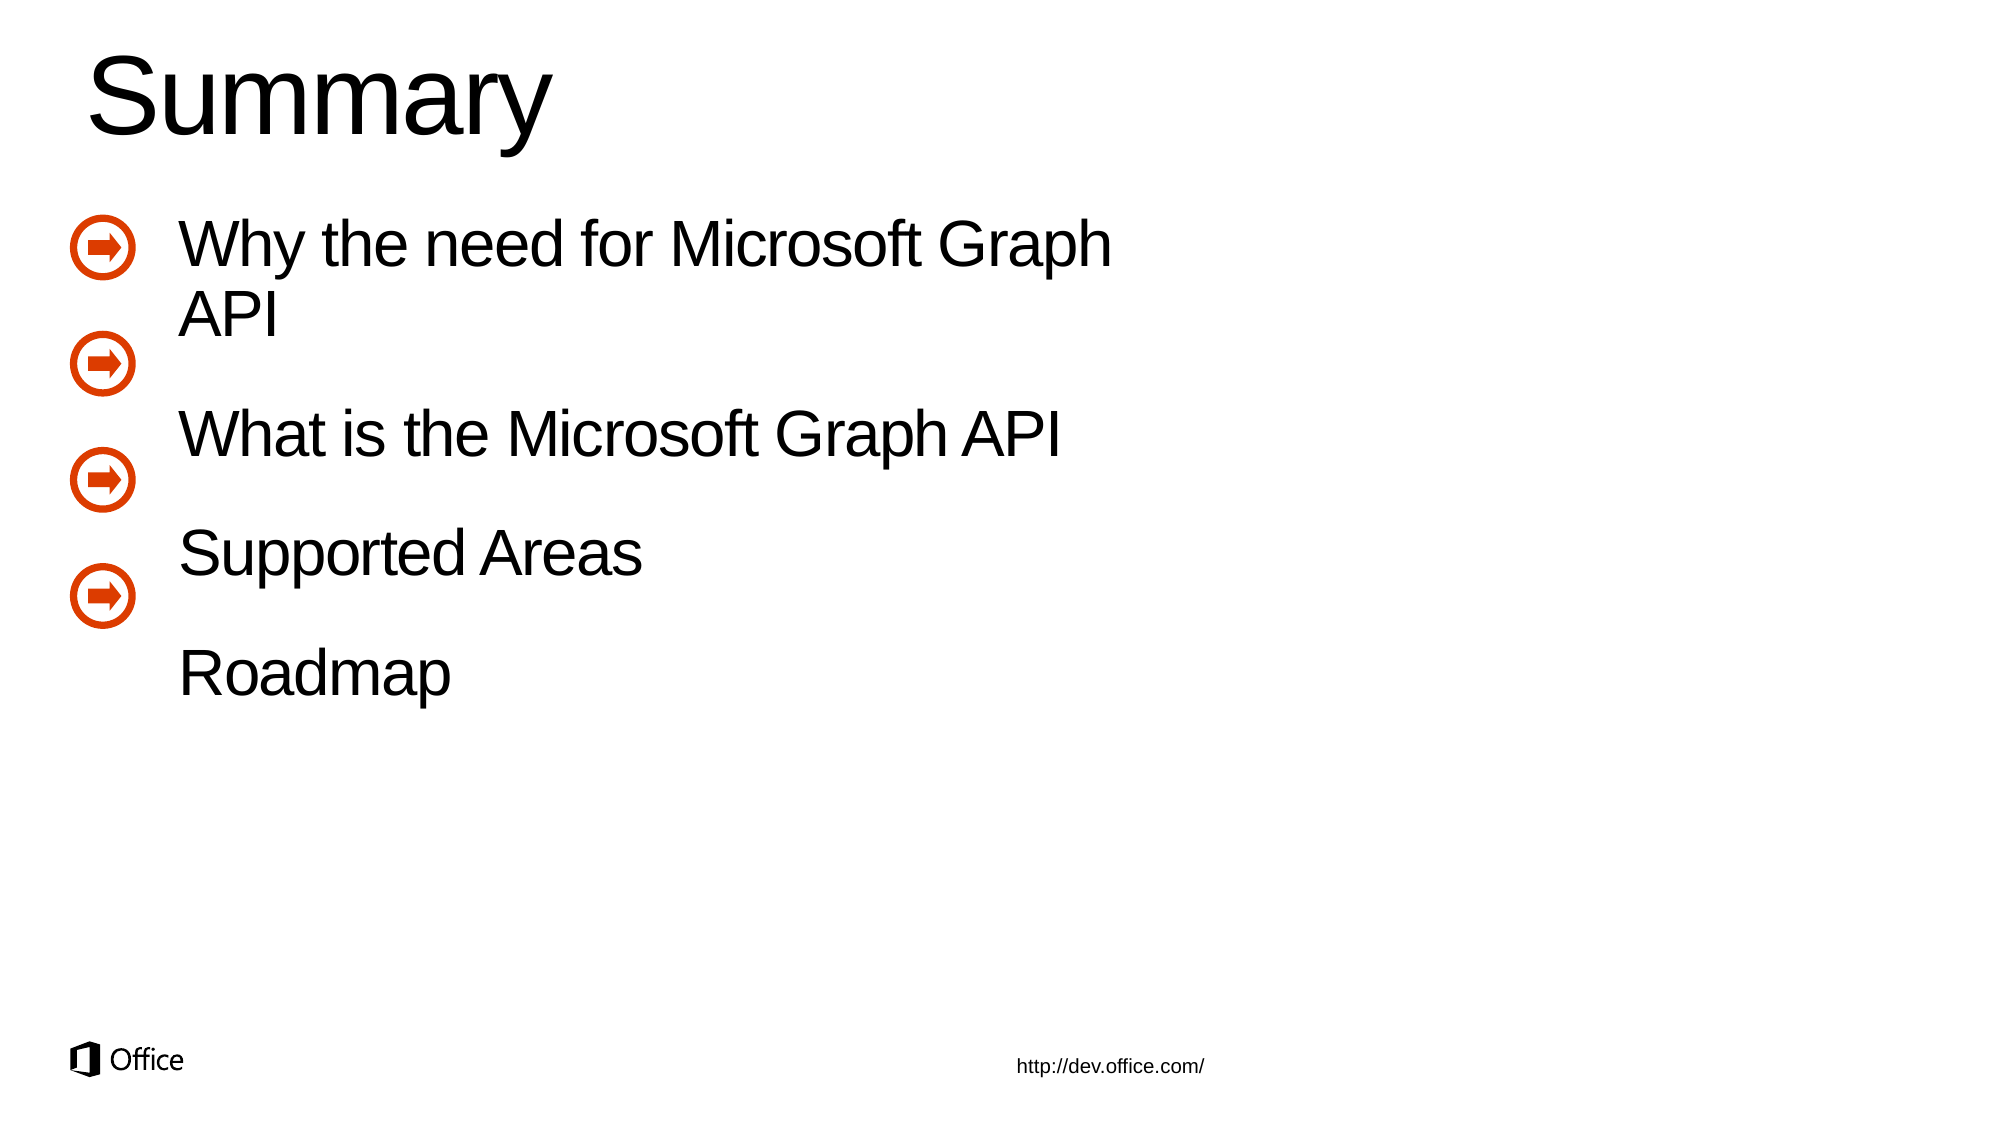

# Summary
Why the need for Microsoft Graph API
What is the Microsoft Graph API
Supported Areas
Roadmap